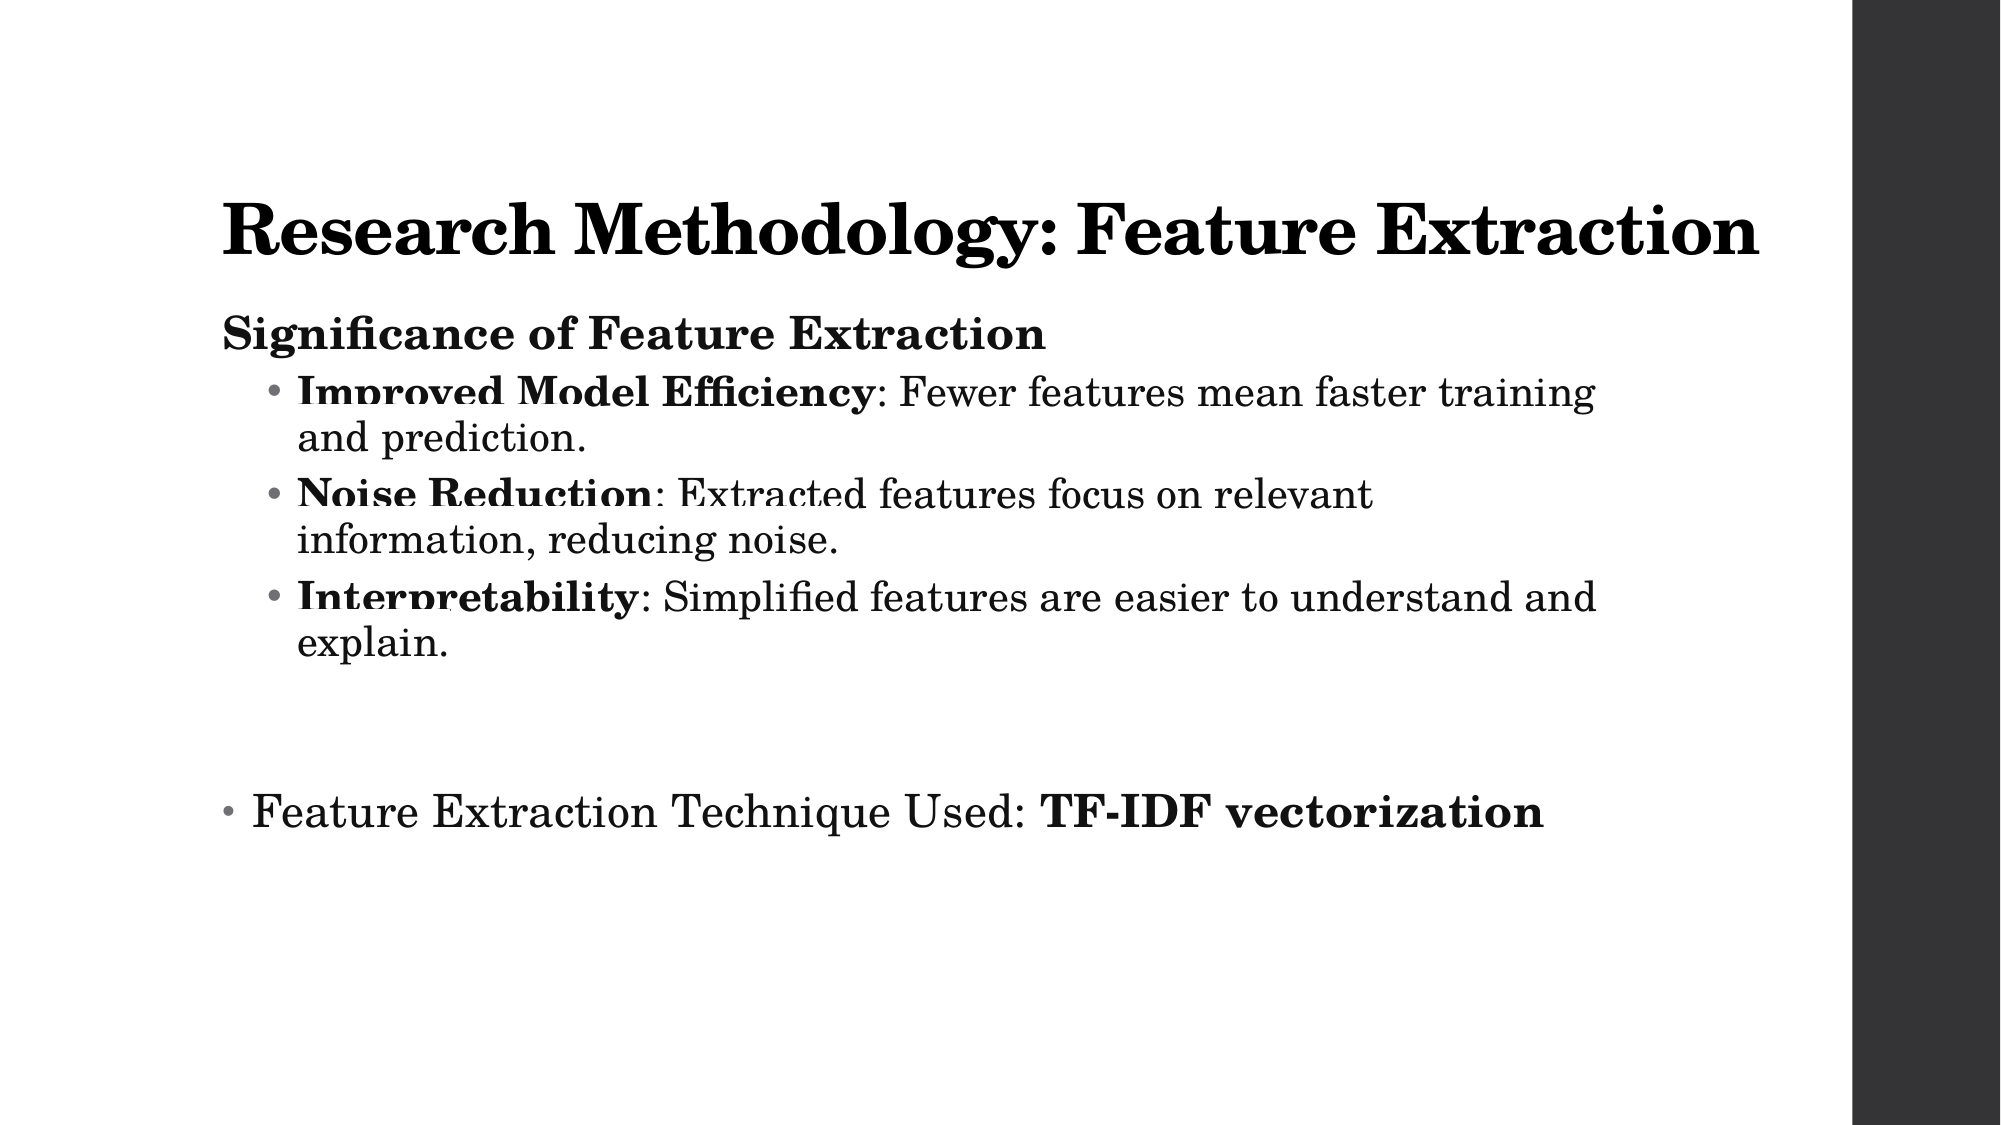

# Research Methodology: Feature Extraction
Significance of Feature Extraction
Improved Model Efficiency: Fewer features mean faster training and prediction.
Noise Reduction: Extracted features focus on relevant information, reducing noise.
Interpretability: Simplified features are easier to understand and explain.

Feature Extraction Technique Used: TF-IDF vectorization